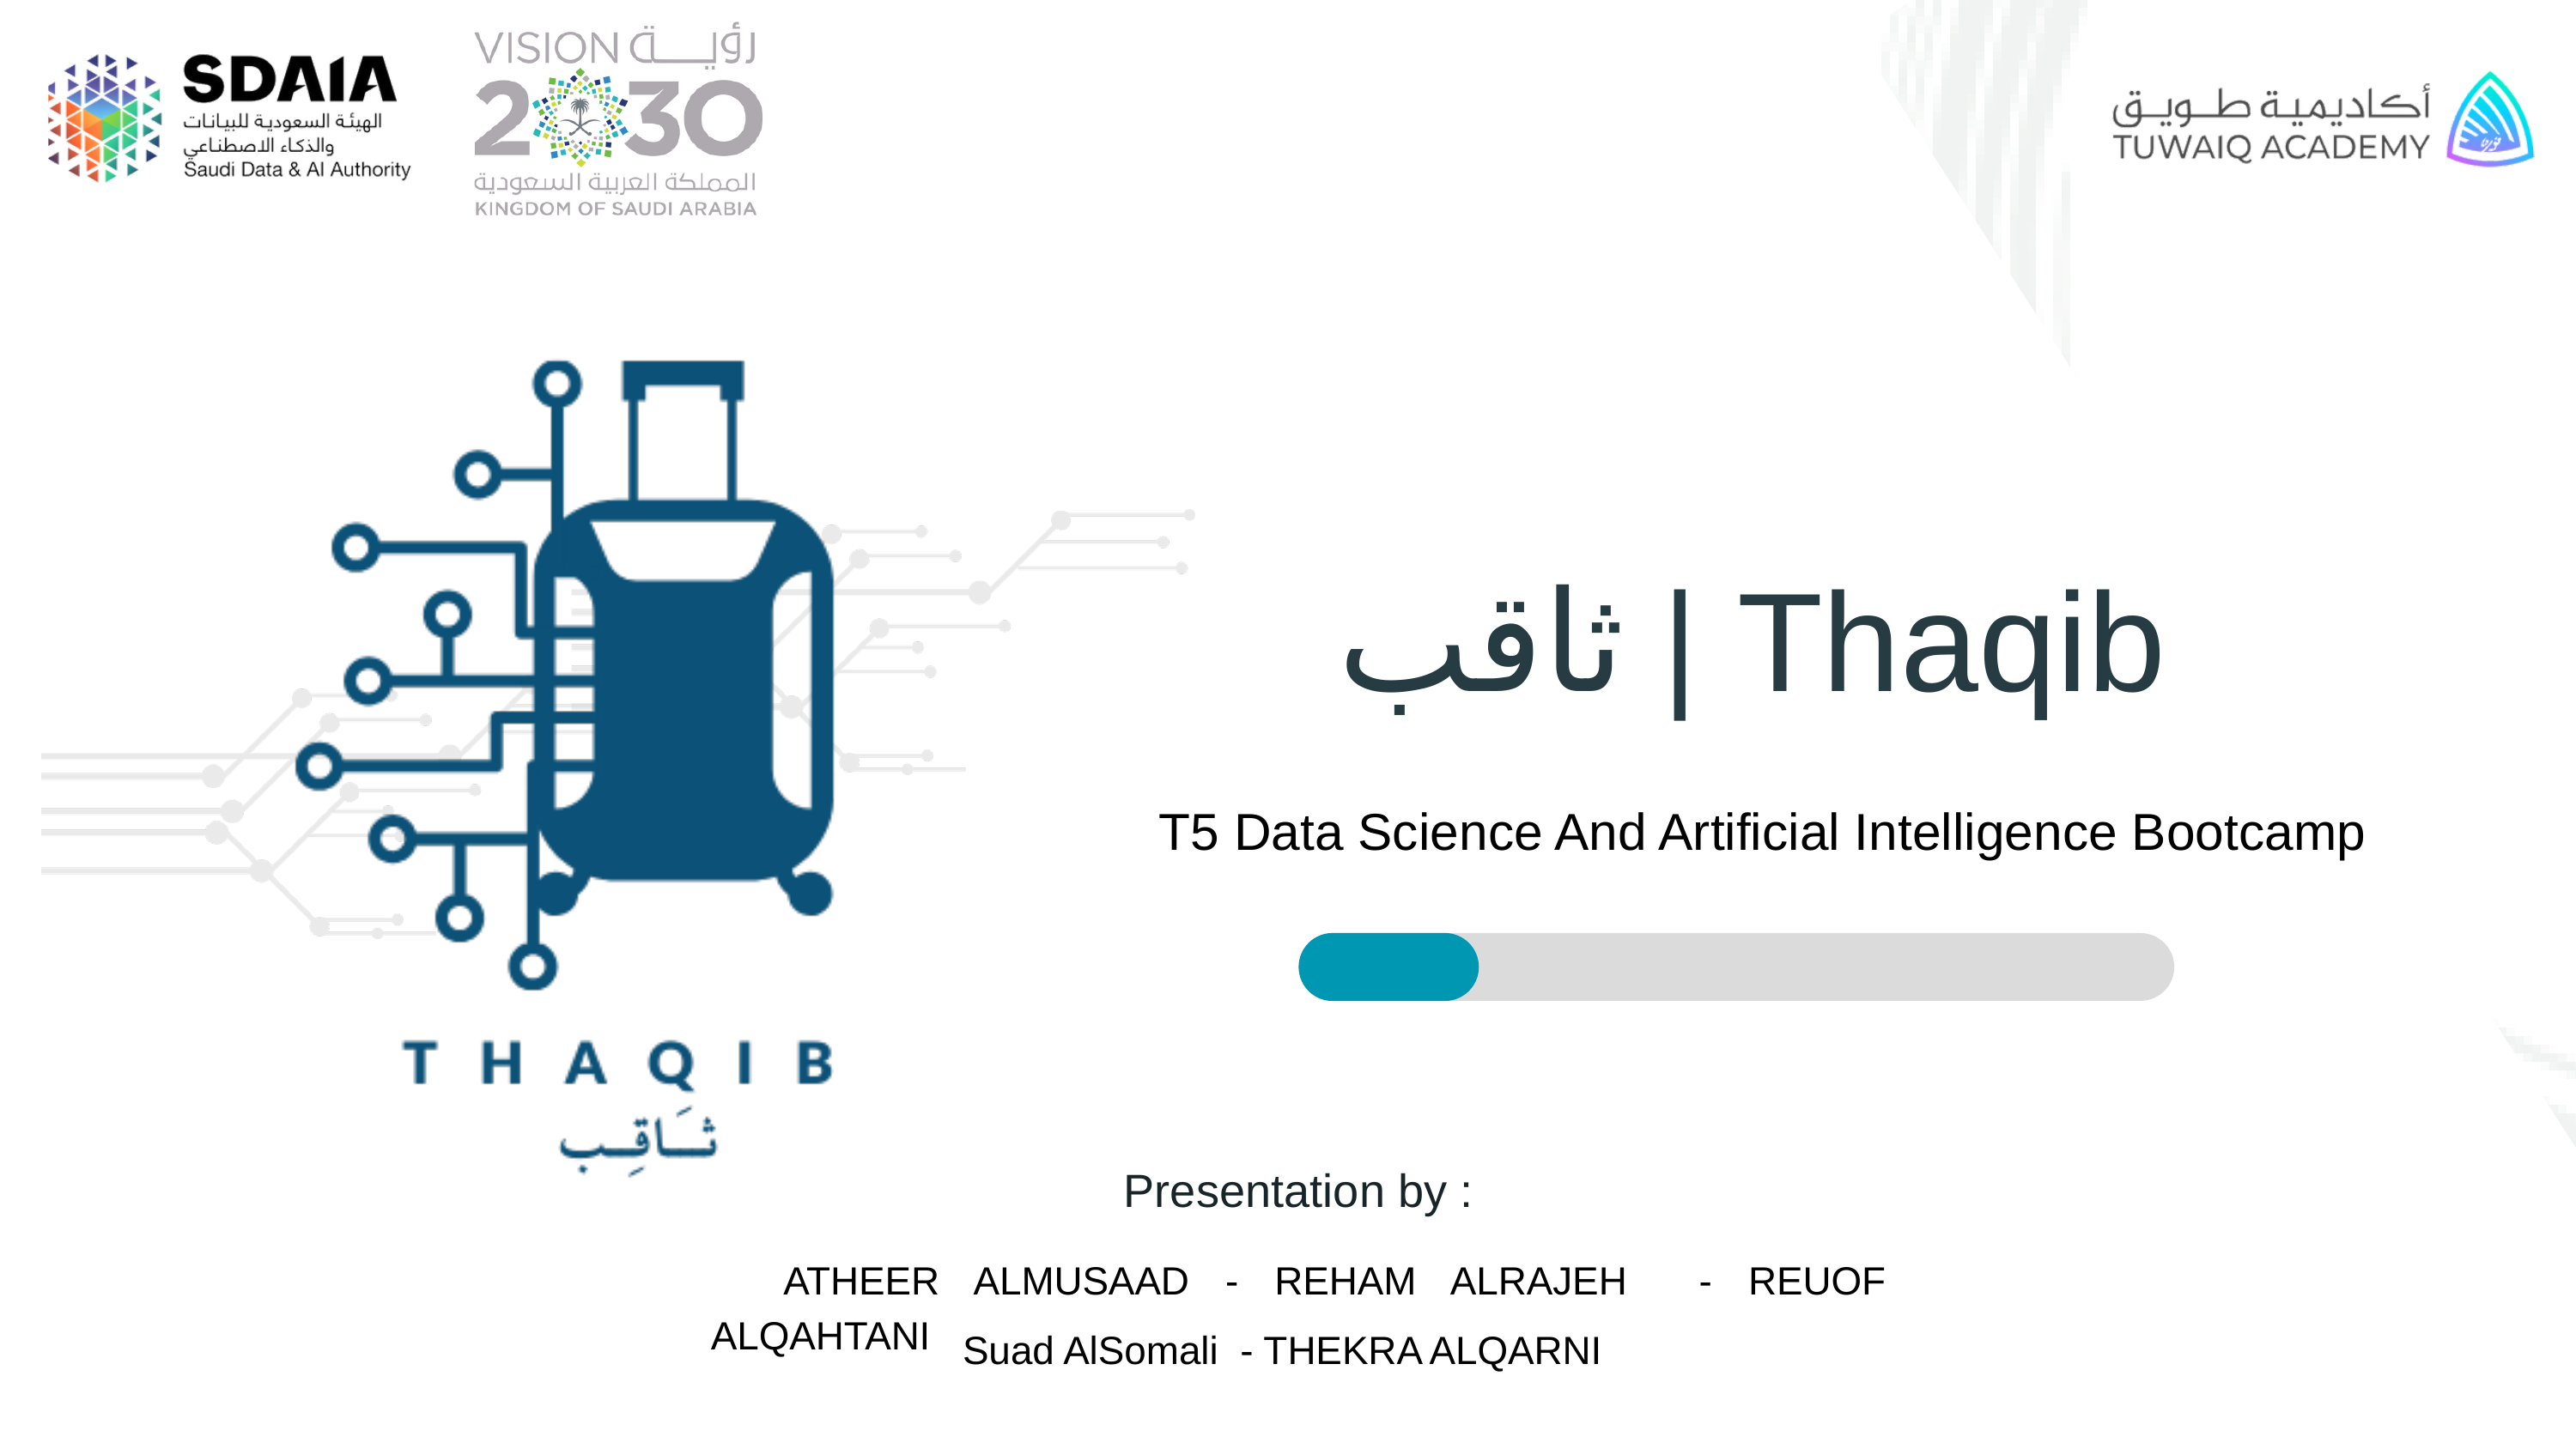

ثاقب | Thaqib

T5 Data Science And Artificial Intelligence Bootcamp

Presentation by :
  ATHEER ALMUSAAD - REHAM ALRAJEH  - REUOF ALQAHTANI
 Suad AlSomali  - THEKRA ALQARNI